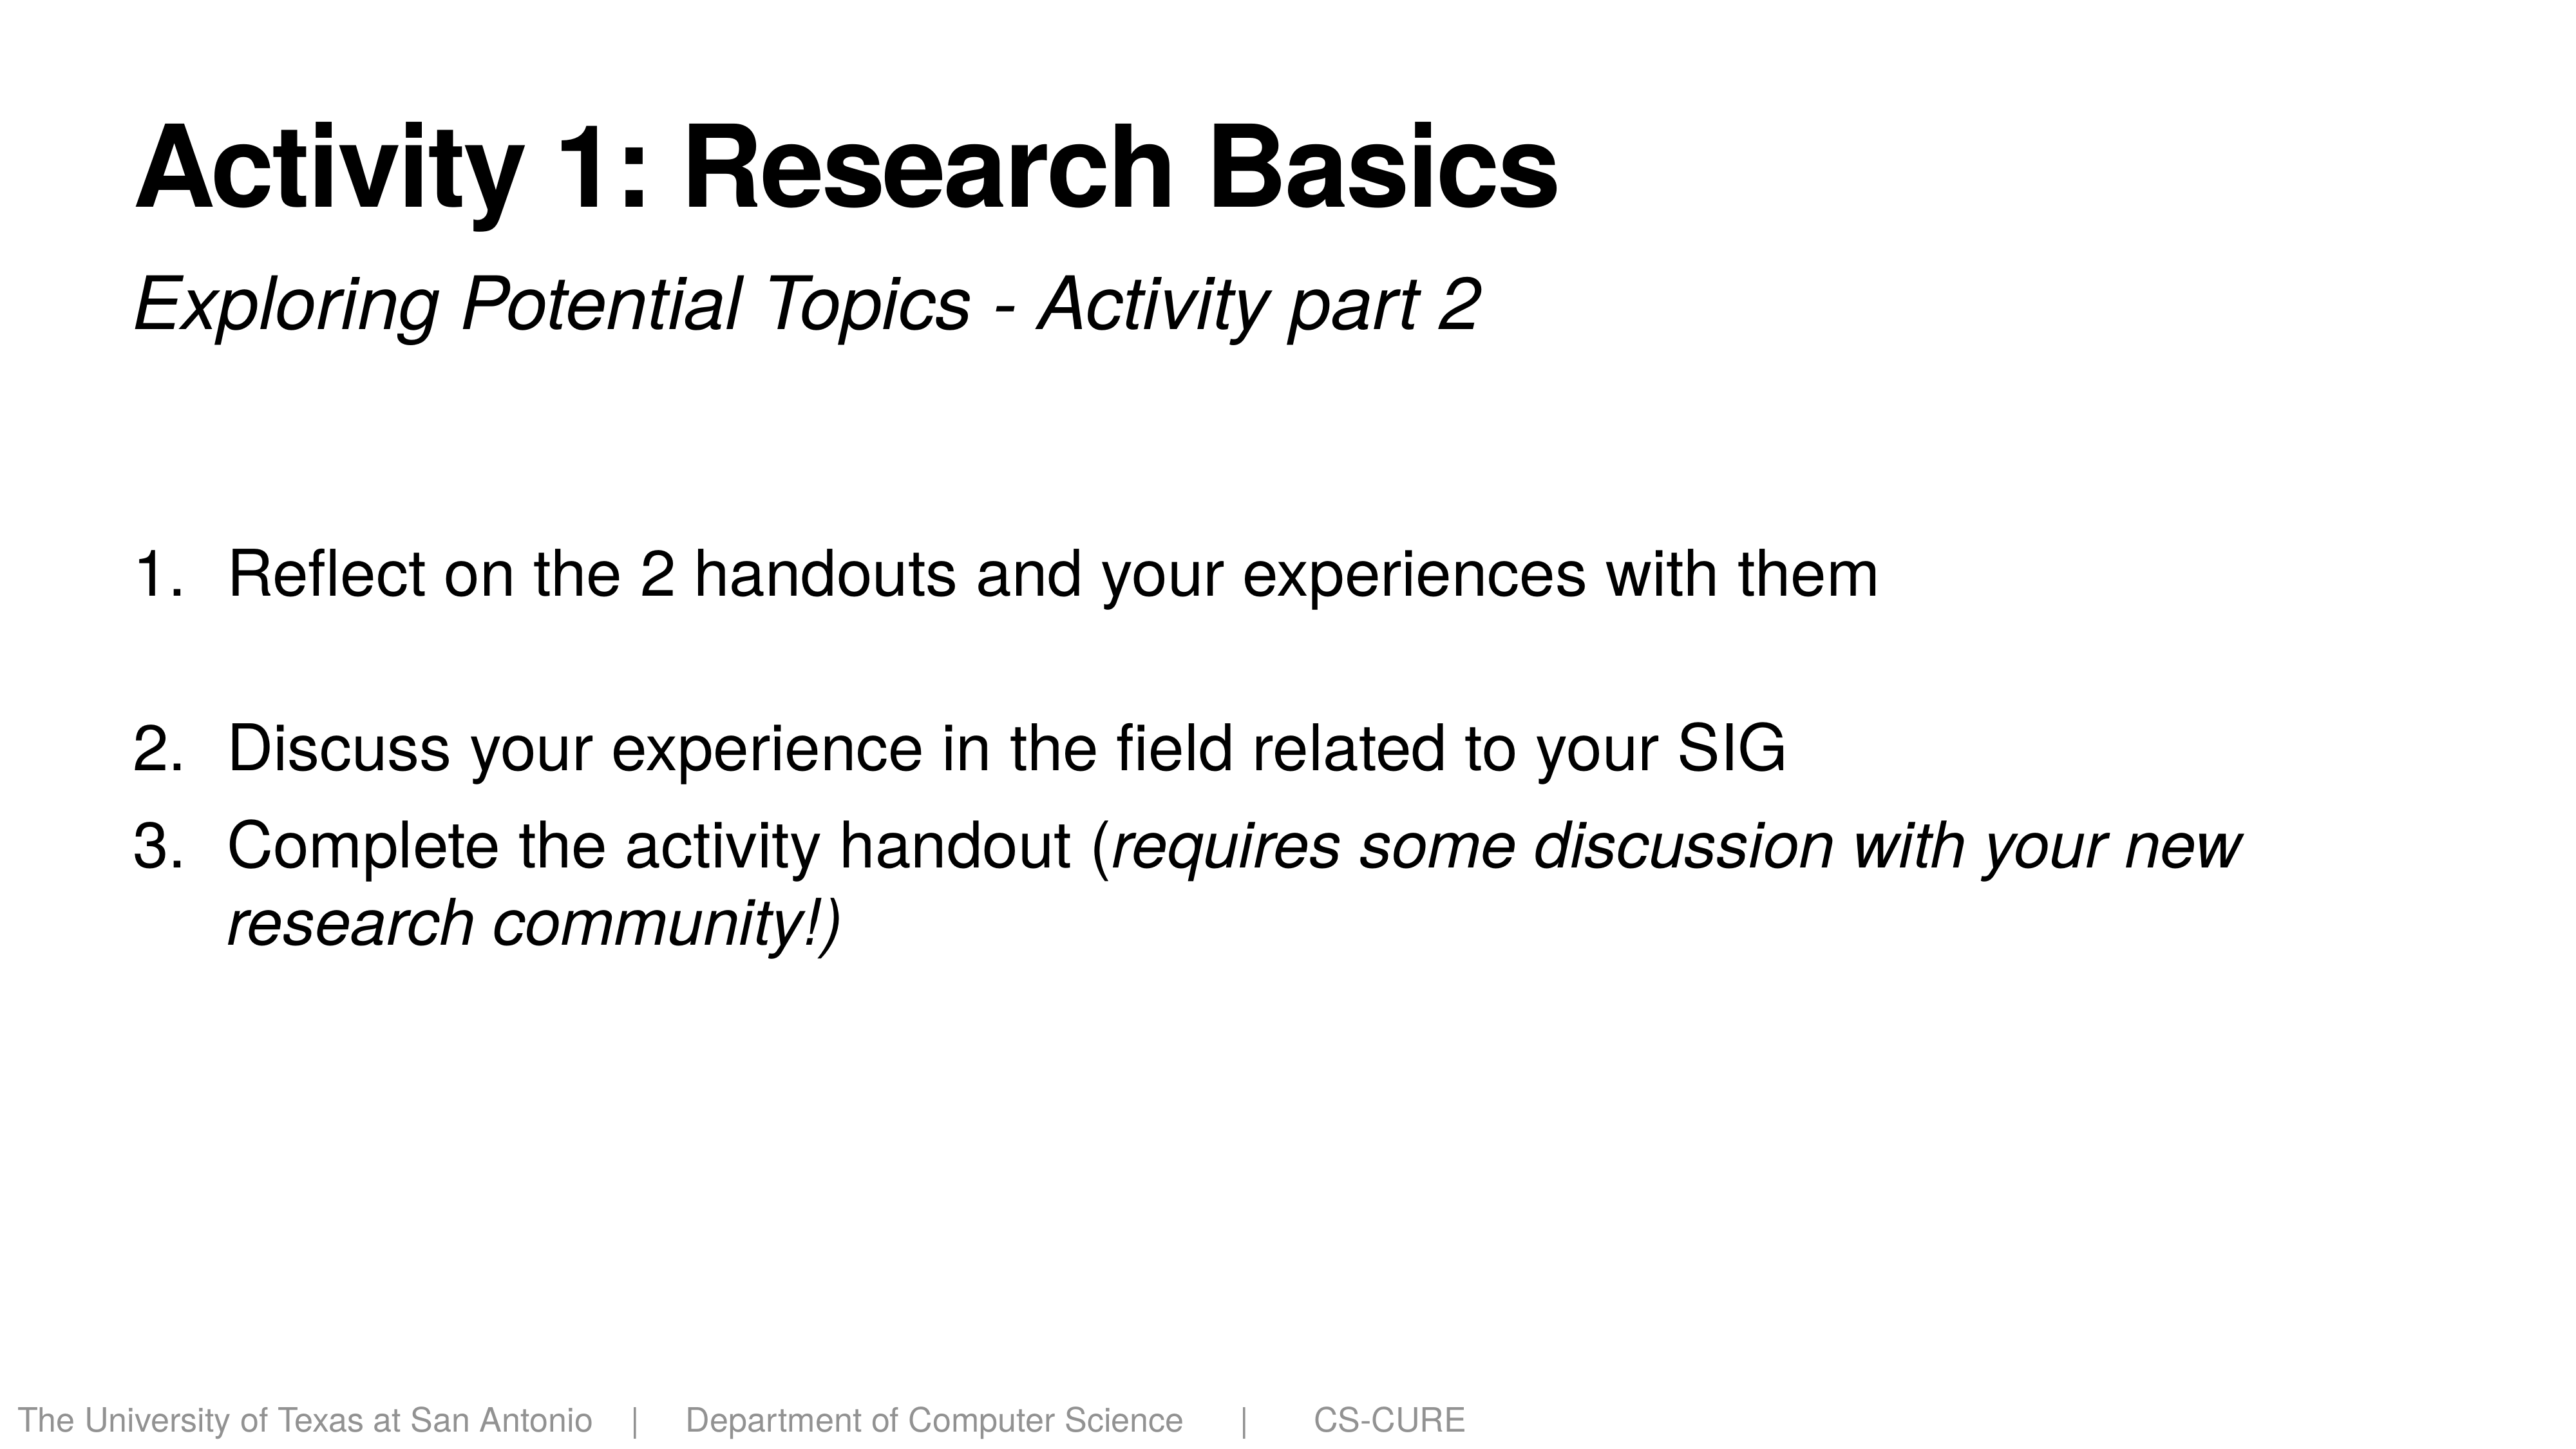

# Activity 1: Research Basics
Exploring Potential Topics - Activity part 2
Reflect on the 2 handouts and your experiences with them
Discuss your experience in the field related to your SIG
Complete the activity handout (requires some discussion with your new research community!)
40